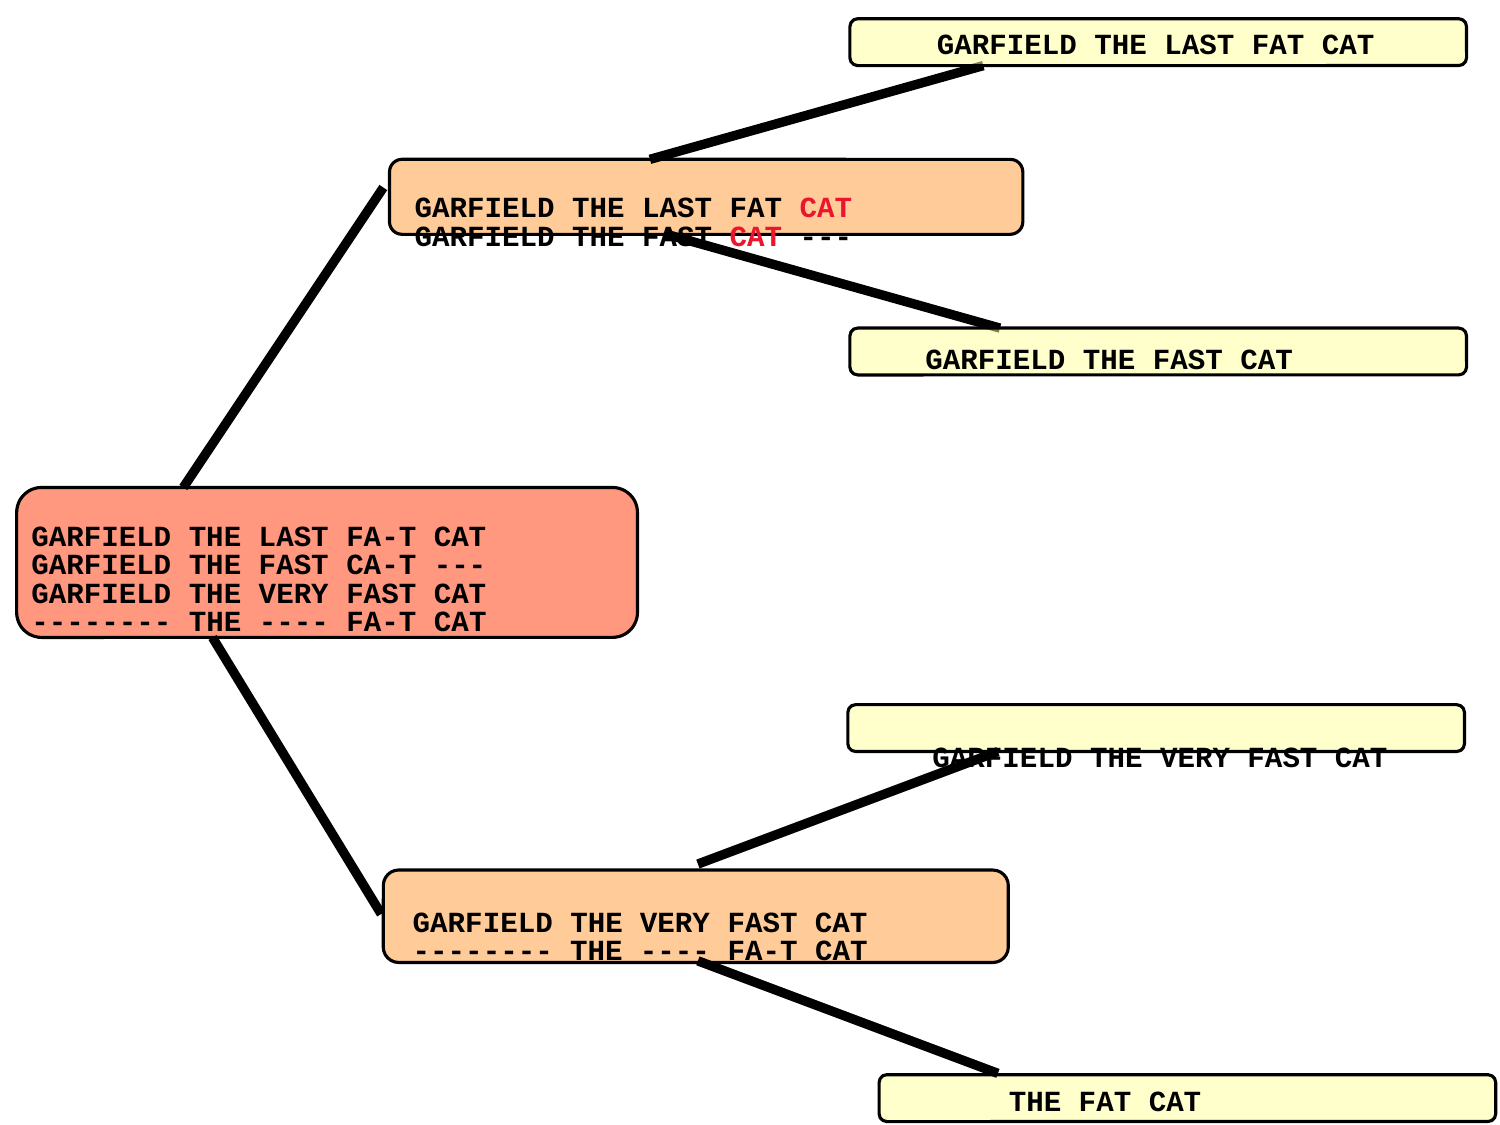

GARFIELD THE LAST FAT CAT

GARFIELD THE FAST CAT

GARFIELD THE VERY FAST CAT

THE FAT CAT

GARFIELD THE LAST FAT CAT
GARFIELD THE FAST CAT ---

GARFIELD THE LAST FA-T CAT
GARFIELD THE FAST CA-T ---
GARFIELD THE VERY FAST CAT
-------- THE ---- FA-T CAT

GARFIELD THE VERY FAST CAT
-------- THE ---- FA-T CAT